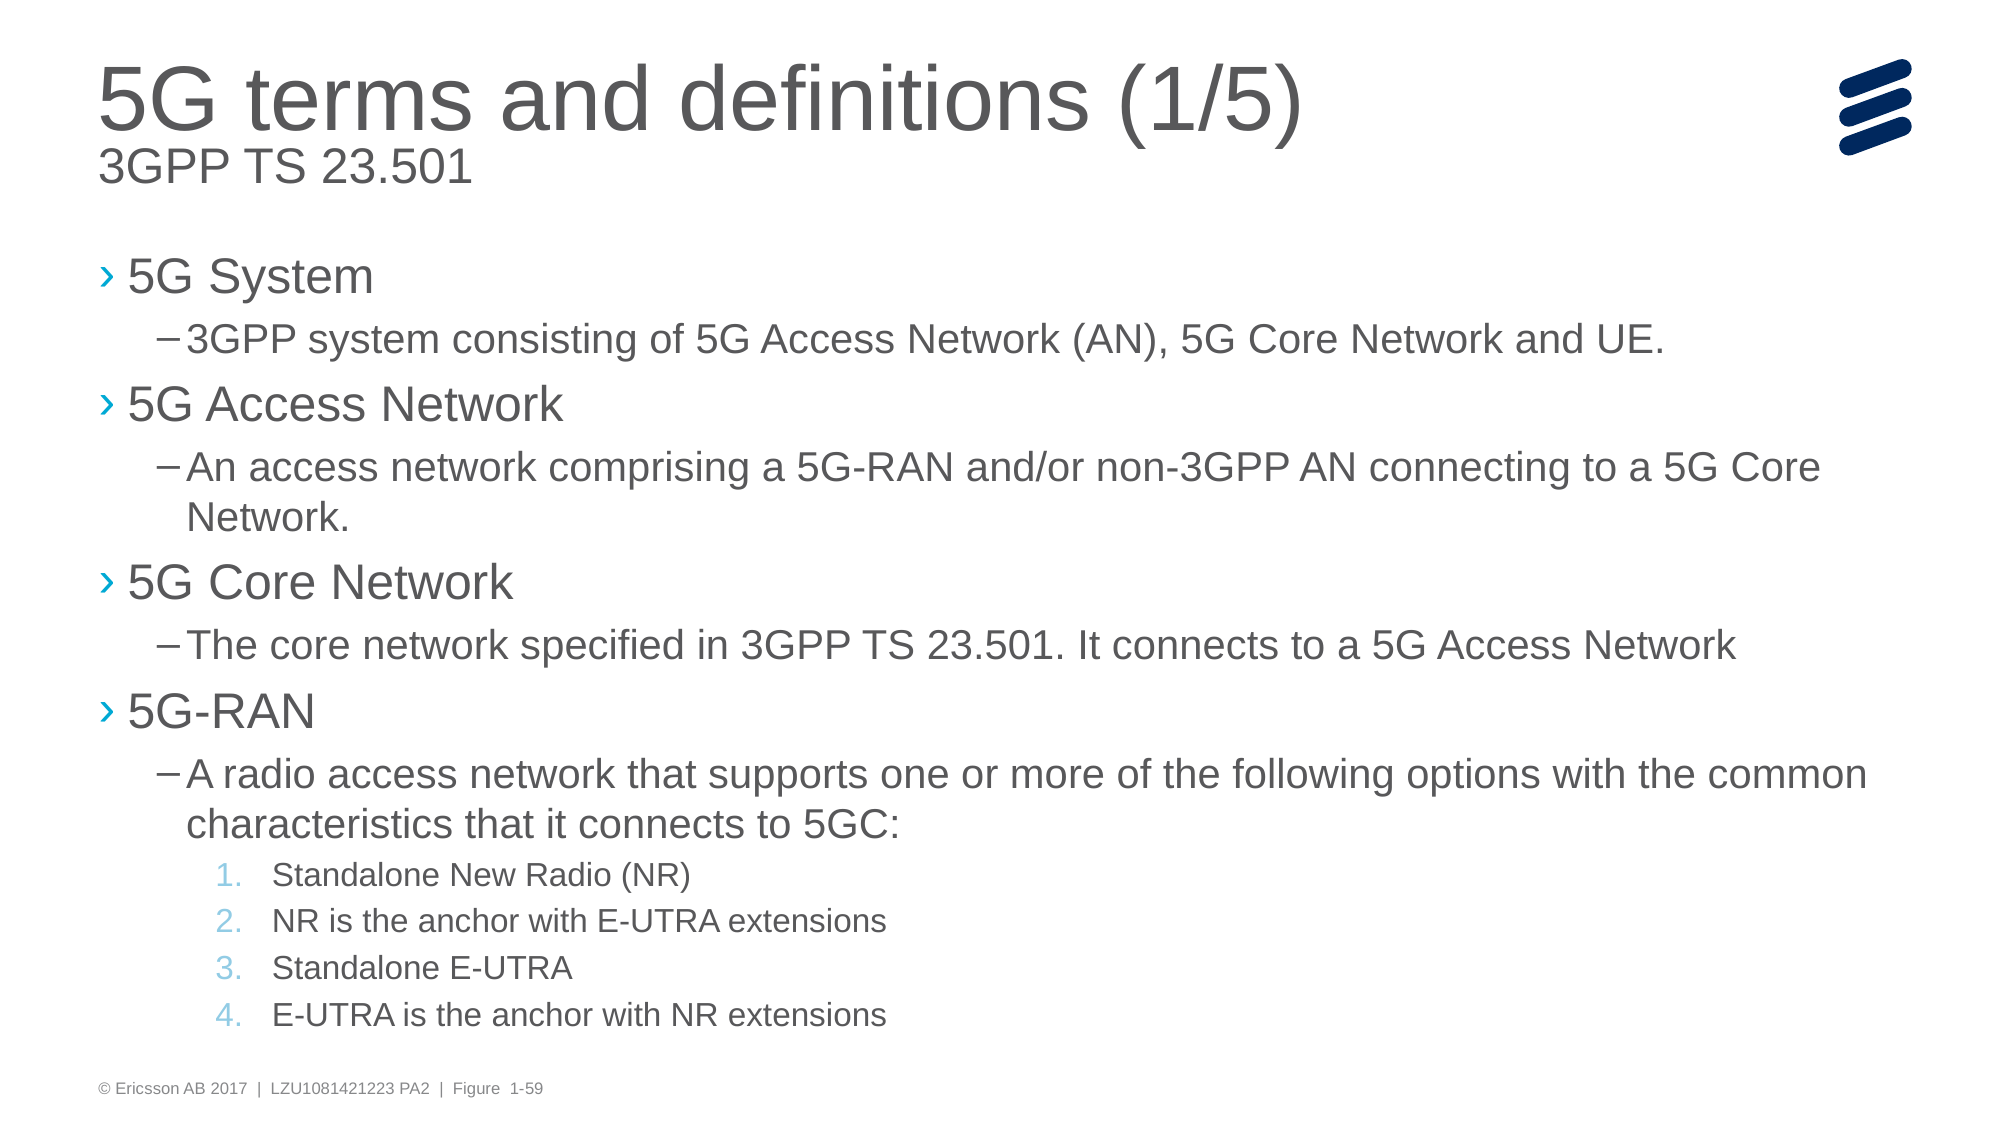

# 5G terms and definitions (1/5) 3GPP TS 23.501
5G System
3GPP system consisting of 5G Access Network (AN), 5G Core Network and UE.
5G Access Network
An access network comprising a 5G-RAN and/or non-3GPP AN connecting to a 5G Core Network.
5G Core Network
The core network specified in 3GPP TS 23.501. It connects to a 5G Access Network
5G-RAN
A radio access network that supports one or more of the following options with the common characteristics that it connects to 5GC:
Standalone New Radio (NR)
NR is the anchor with E-UTRA extensions
Standalone E-UTRA
E-UTRA is the anchor with NR extensions